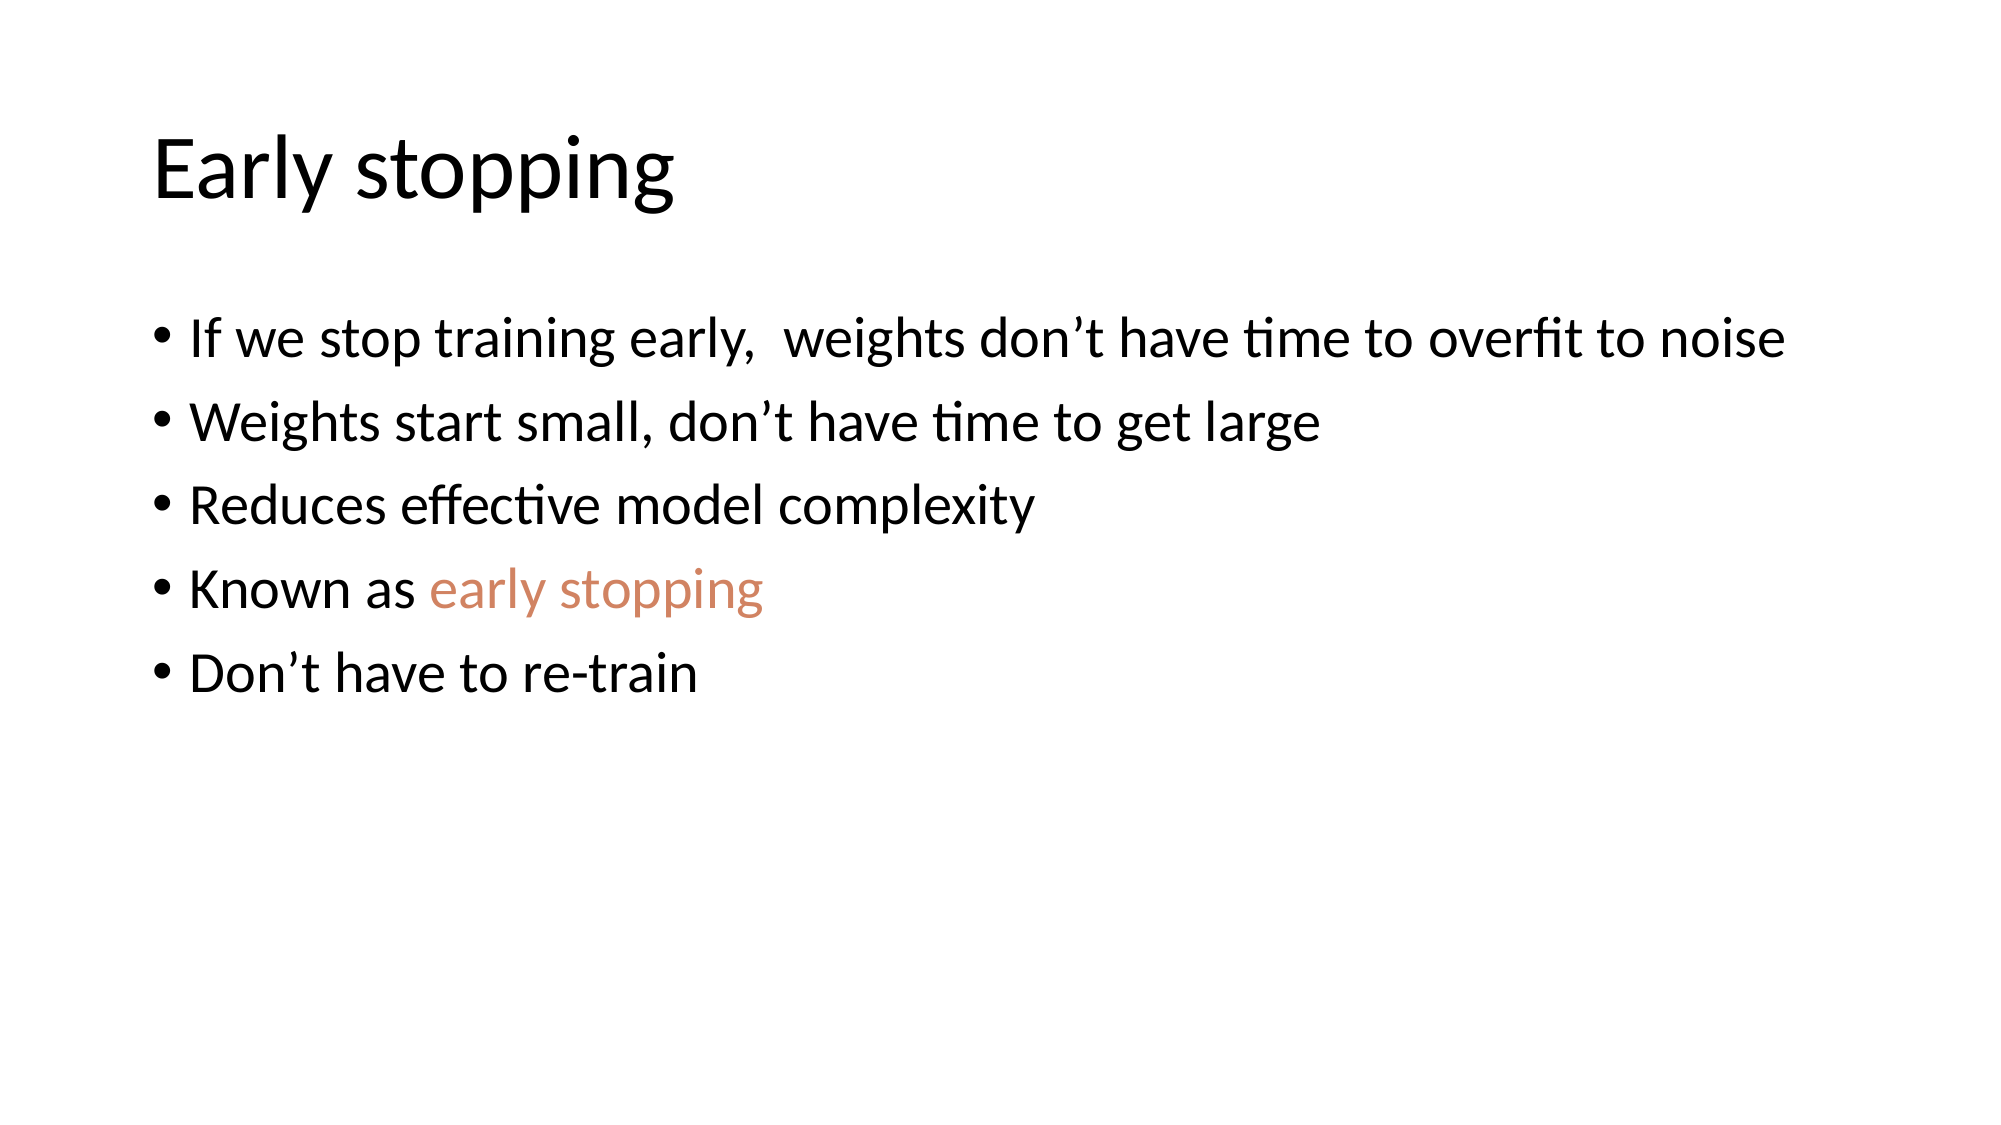

# Early stopping
If we stop training early,  weights don’t have time to overfit to noise
Weights start small, don’t have time to get large
Reduces effective model complexity
Known as early stopping
Don’t have to re-train